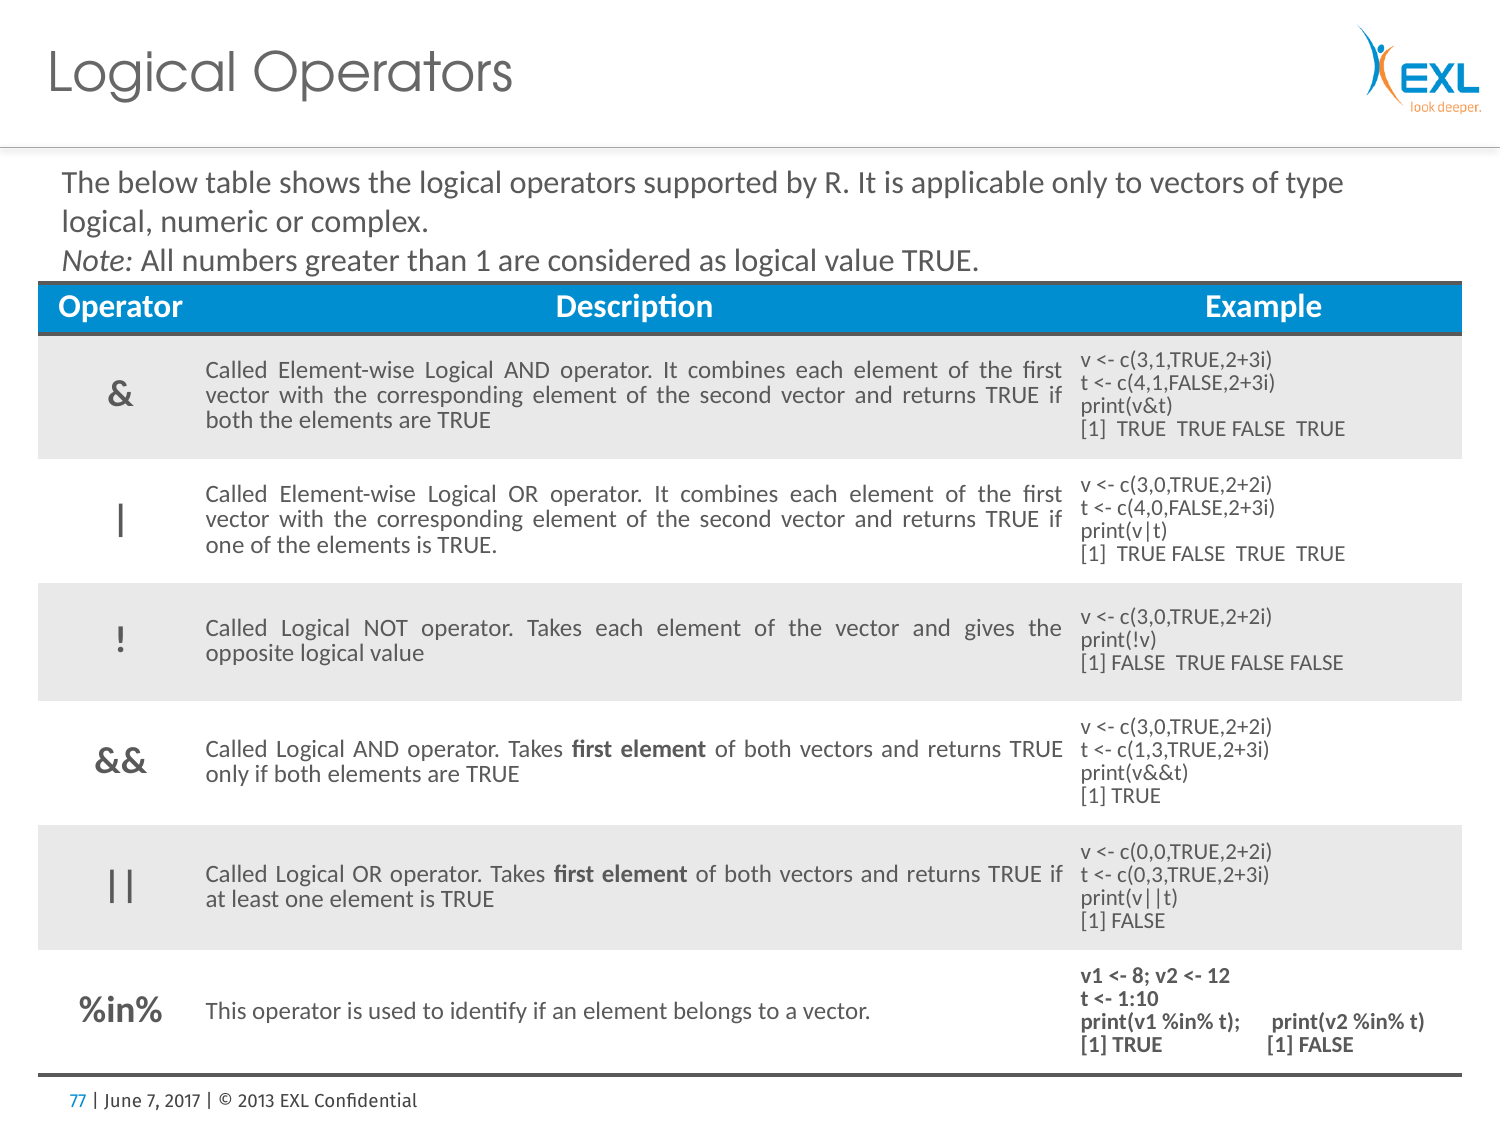

Logical Operators
The below table shows the logical operators supported by R. It is applicable only to vectors of type logical, numeric or complex.
Note: All numbers greater than 1 are considered as logical value TRUE.
| Operator | Description | Example |
| --- | --- | --- |
| & | Called Element-wise Logical AND operator. It combines each element of the first vector with the corresponding element of the second vector and returns TRUE if both the elements are TRUE | v <- c(3,1,TRUE,2+3i) t <- c(4,1,FALSE,2+3i) print(v&t) [1] TRUE TRUE FALSE TRUE |
| | | Called Element-wise Logical OR operator. It combines each element of the first vector with the corresponding element of the second vector and returns TRUE if one of the elements is TRUE. | v <- c(3,0,TRUE,2+2i) t <- c(4,0,FALSE,2+3i) print(v|t) [1] TRUE FALSE TRUE TRUE |
| ! | Called Logical NOT operator. Takes each element of the vector and gives the opposite logical value | v <- c(3,0,TRUE,2+2i) print(!v) [1] FALSE TRUE FALSE FALSE |
| && | Called Logical AND operator. Takes first element of both vectors and returns TRUE only if both elements are TRUE | v <- c(3,0,TRUE,2+2i) t <- c(1,3,TRUE,2+3i) print(v&&t) [1] TRUE |
| || | Called Logical OR operator. Takes first element of both vectors and returns TRUE if at least one element is TRUE | v <- c(0,0,TRUE,2+2i) t <- c(0,3,TRUE,2+3i) print(v||t) [1] FALSE |
| %in% | This operator is used to identify if an element belongs to a vector. | v1 <- 8; v2 <- 12 t <- 1:10 print(v1 %in% t); print(v2 %in% t) [1] TRUE [1] FALSE |